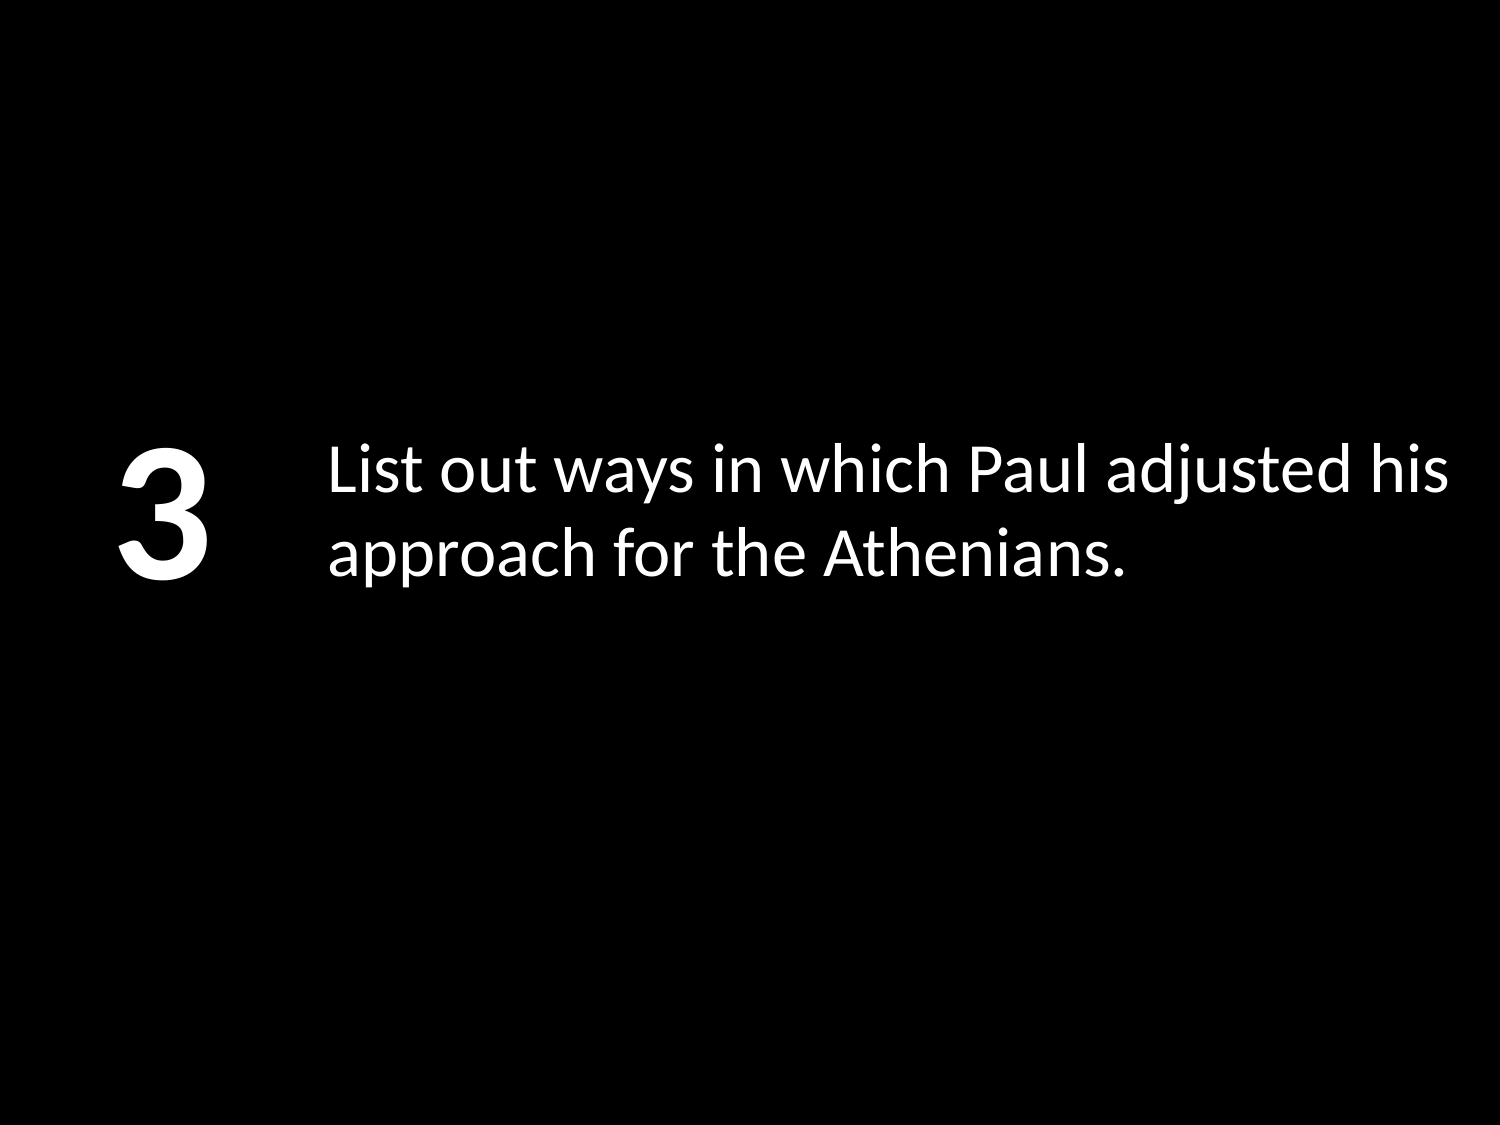

3
# List out ways in which Paul adjusted his approach for the Athenians.